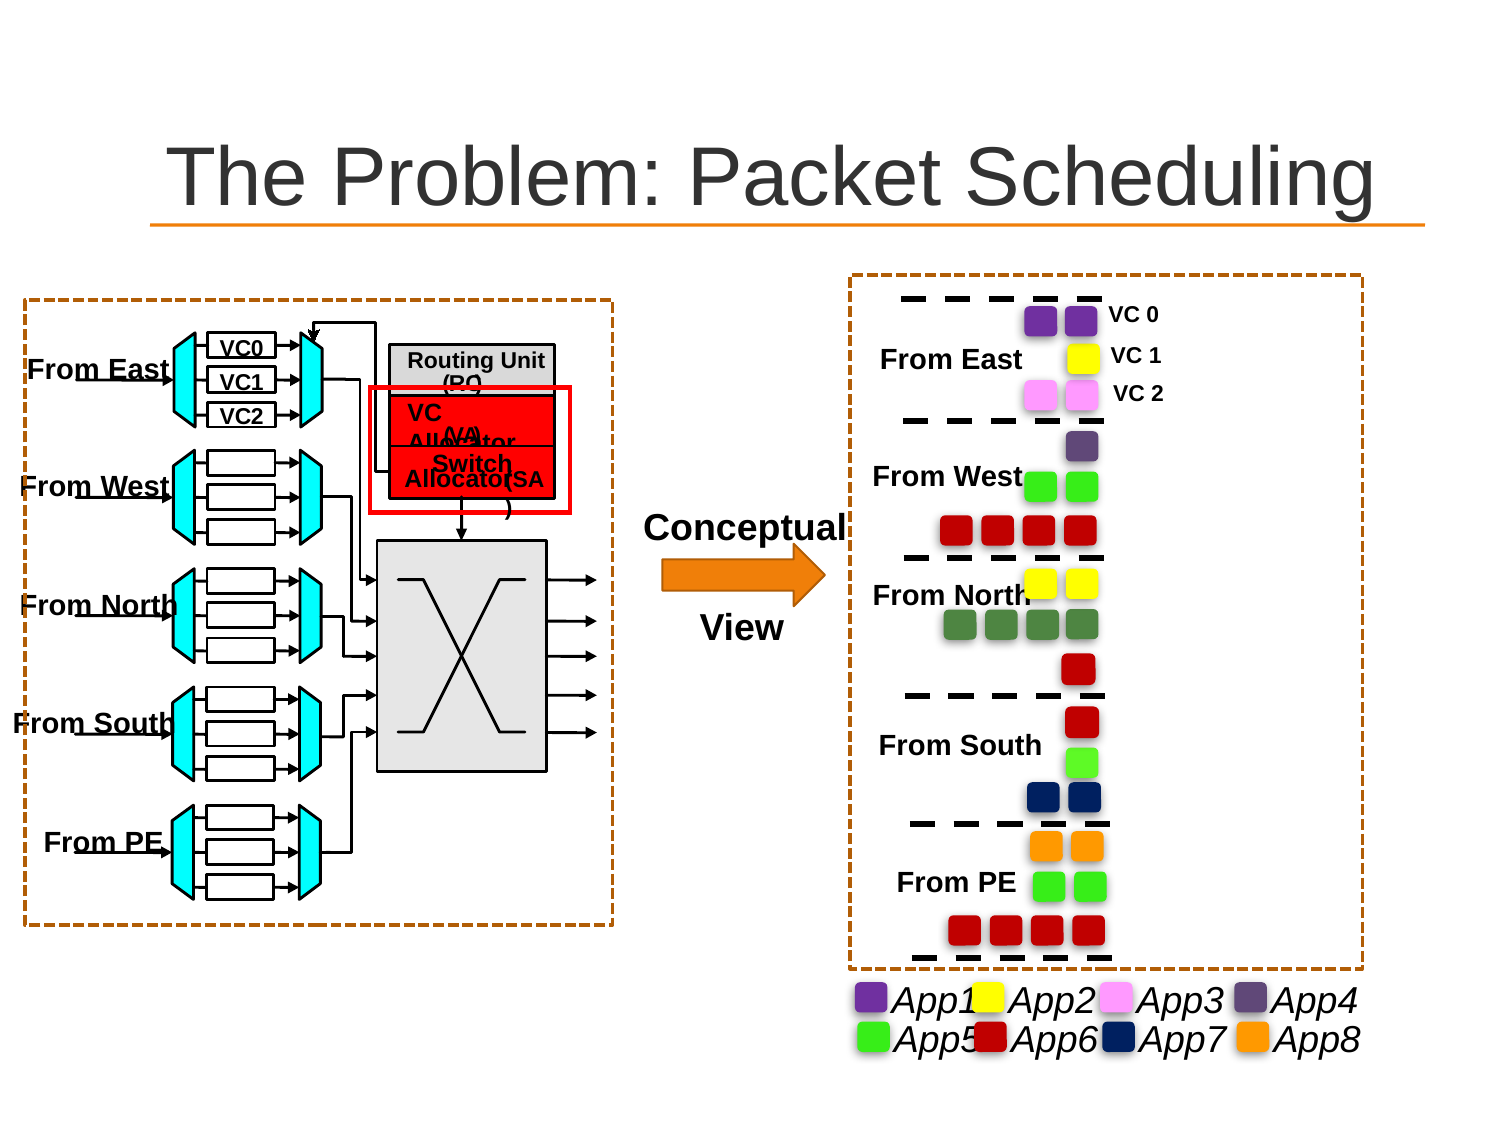

# The Problem: Packet Scheduling

Conceptual

View

VC 0

VC
0

Routing Unit

VC
1
(
RC
)

VC Allocator
VC
2

(
VA
)

Switch

From East
From West
From North
From South
From PE
From East
VC 1
VC 2

From West
Allocator
(SA)
From North
From South
From PE
App1
App2
App3
App4

App5
App6
App7
App8